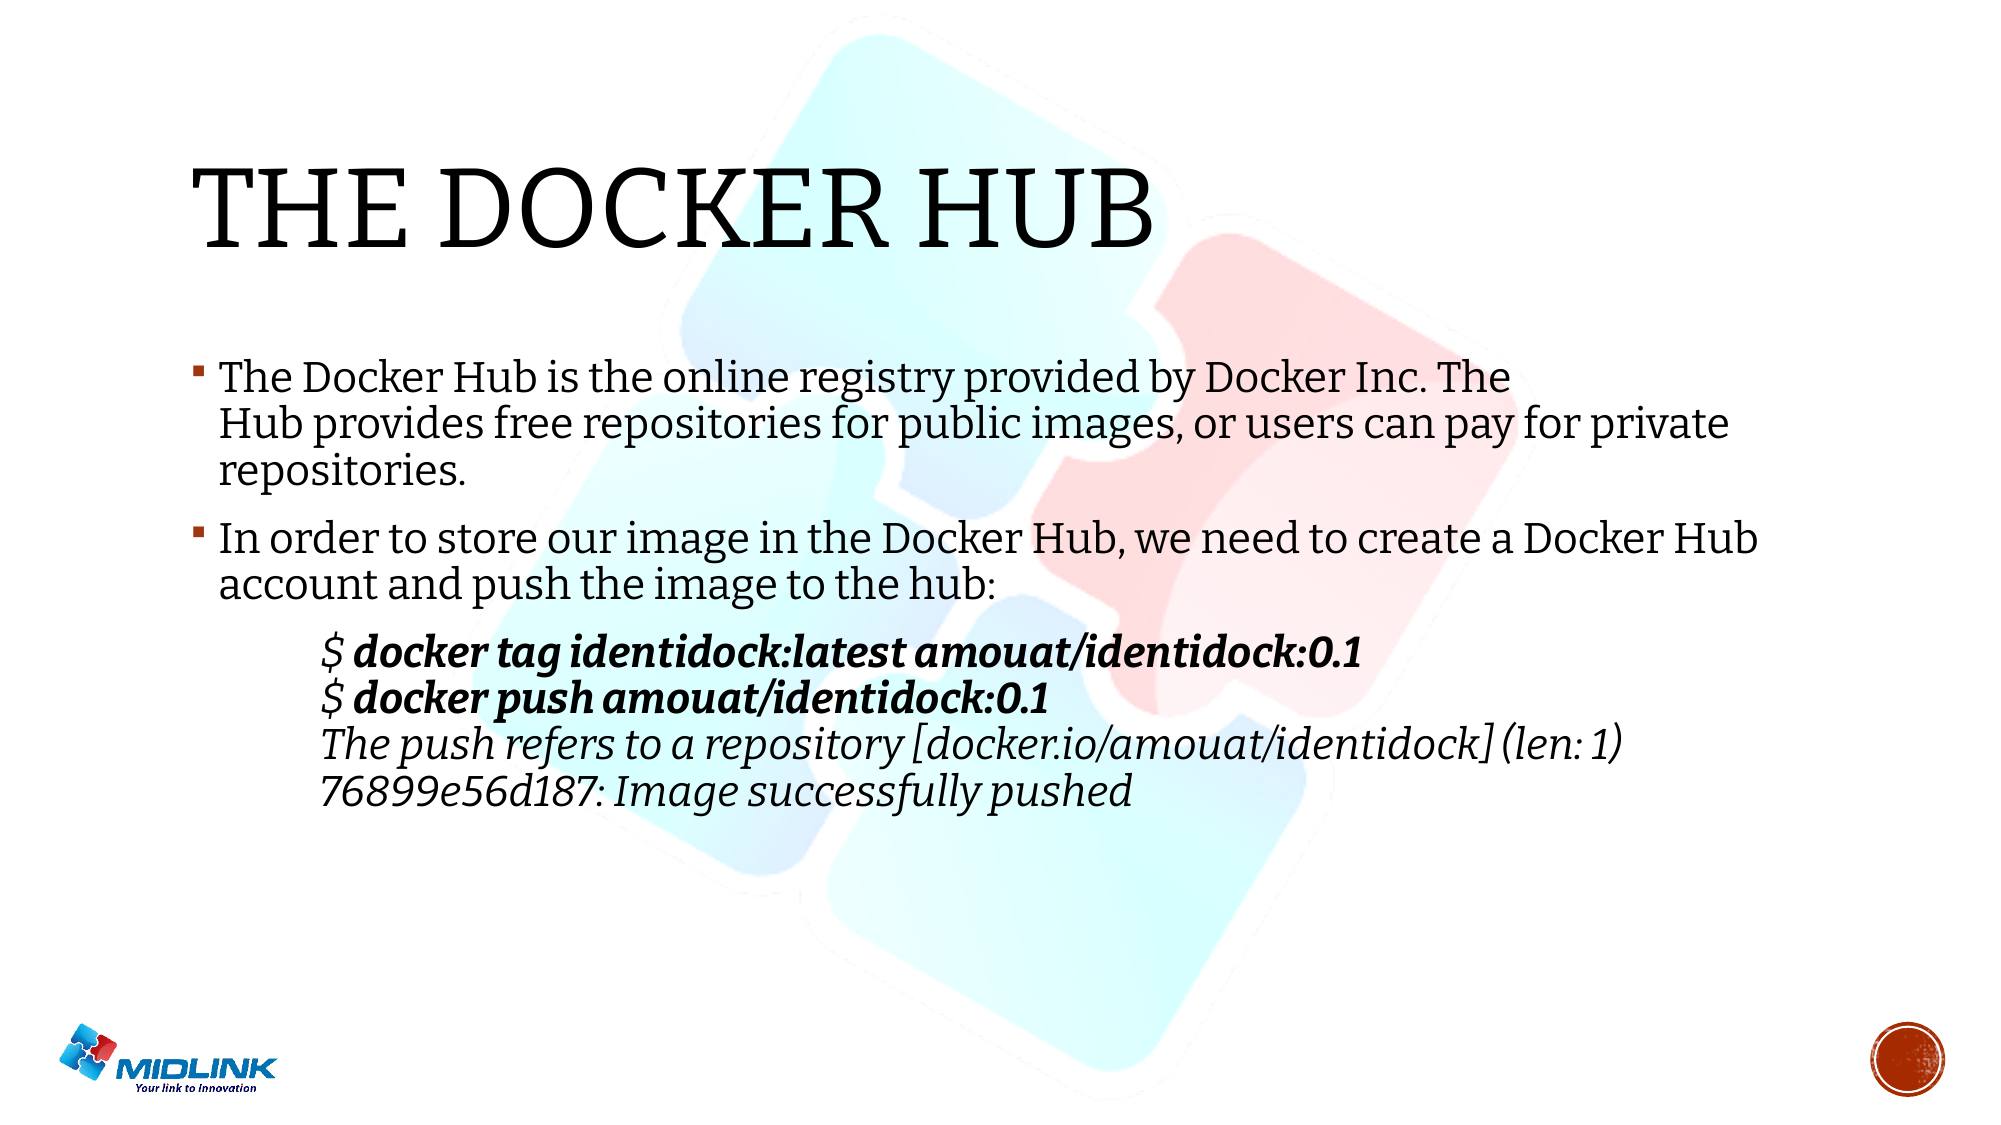

# The docker hub
The Docker Hub is the online registry provided by Docker Inc. The
Hub provides free repositories for public images, or users can pay for private repositories.
In order to store our image in the Docker Hub, we need to create a Docker Hub account and push the image to the hub:
	$ docker tag identidock:latest amouat/identidock:0.1
	$ docker push amouat/identidock:0.1
	The push refers to a repository [docker.io/amouat/identidock] (len: 1)
	76899e56d187: Image successfully pushed